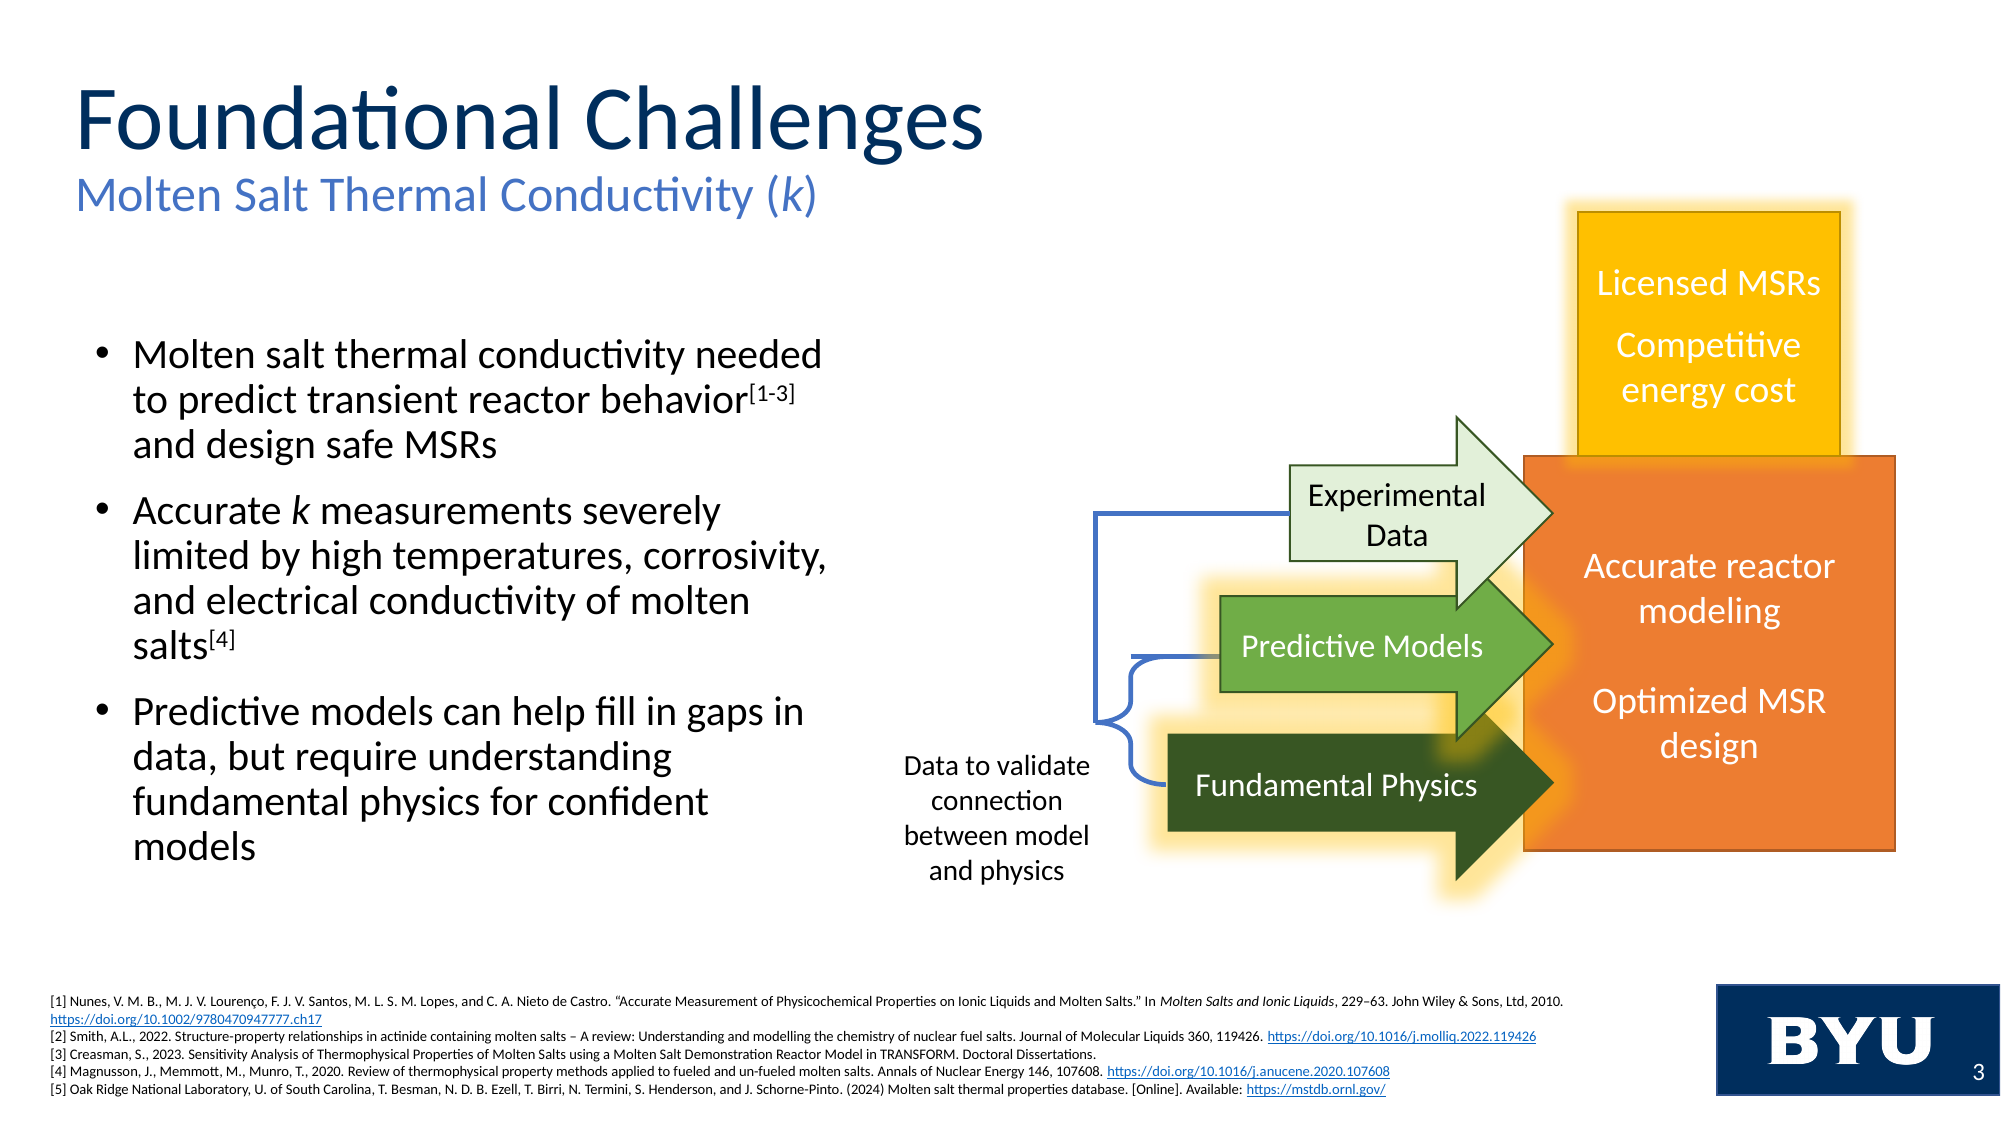

# Foundational Challenges
Molten Salt Thermal Conductivity (k)
Licensed MSRs

Competitive energy cost
Experimental Data
Predictive Models
Fundamental Physics
Accurate reactor modeling

Optimized MSR design

Data to validate connection between model and physics
Molten salt thermal conductivity needed to predict transient reactor behavior[1-3] and design safe MSRs
Accurate k measurements severely limited by high temperatures, corrosivity, and electrical conductivity of molten salts[4]
Predictive models can help fill in gaps in data, but require understanding fundamental physics for confident models

[1] Nunes, V. M. B., M. J. V. Lourenço, F. J. V. Santos, M. L. S. M. Lopes, and C. A. Nieto de Castro. “Accurate Measurement of Physicochemical Properties on Ionic Liquids and Molten Salts.” In Molten Salts and Ionic Liquids, 229–63. John Wiley & Sons, Ltd, 2010. https://doi.org/10.1002/9780470947777.ch17
[2] Smith, A.L., 2022. Structure-property relationships in actinide containing molten salts – A review: Understanding and modelling the chemistry of nuclear fuel salts. Journal of Molecular Liquids 360, 119426. https://doi.org/10.1016/j.molliq.2022.119426
[3] Creasman, S., 2023. Sensitivity Analysis of Thermophysical Properties of Molten Salts using a Molten Salt Demonstration Reactor Model in TRANSFORM. Doctoral Dissertations.
[4] Magnusson, J., Memmott, M., Munro, T., 2020. Review of thermophysical property methods applied to fueled and un-fueled molten salts. Annals of Nuclear Energy 146, 107608. https://doi.org/10.1016/j.anucene.2020.107608
[5] Oak Ridge National Laboratory, U. of South Carolina, T. Besman, N. D. B. Ezell, T. Birri, N. Termini, S. Henderson, and J. Schorne-Pinto. (2024) Molten salt thermal properties database. [Online]. Available: https://mstdb.ornl.gov/
3